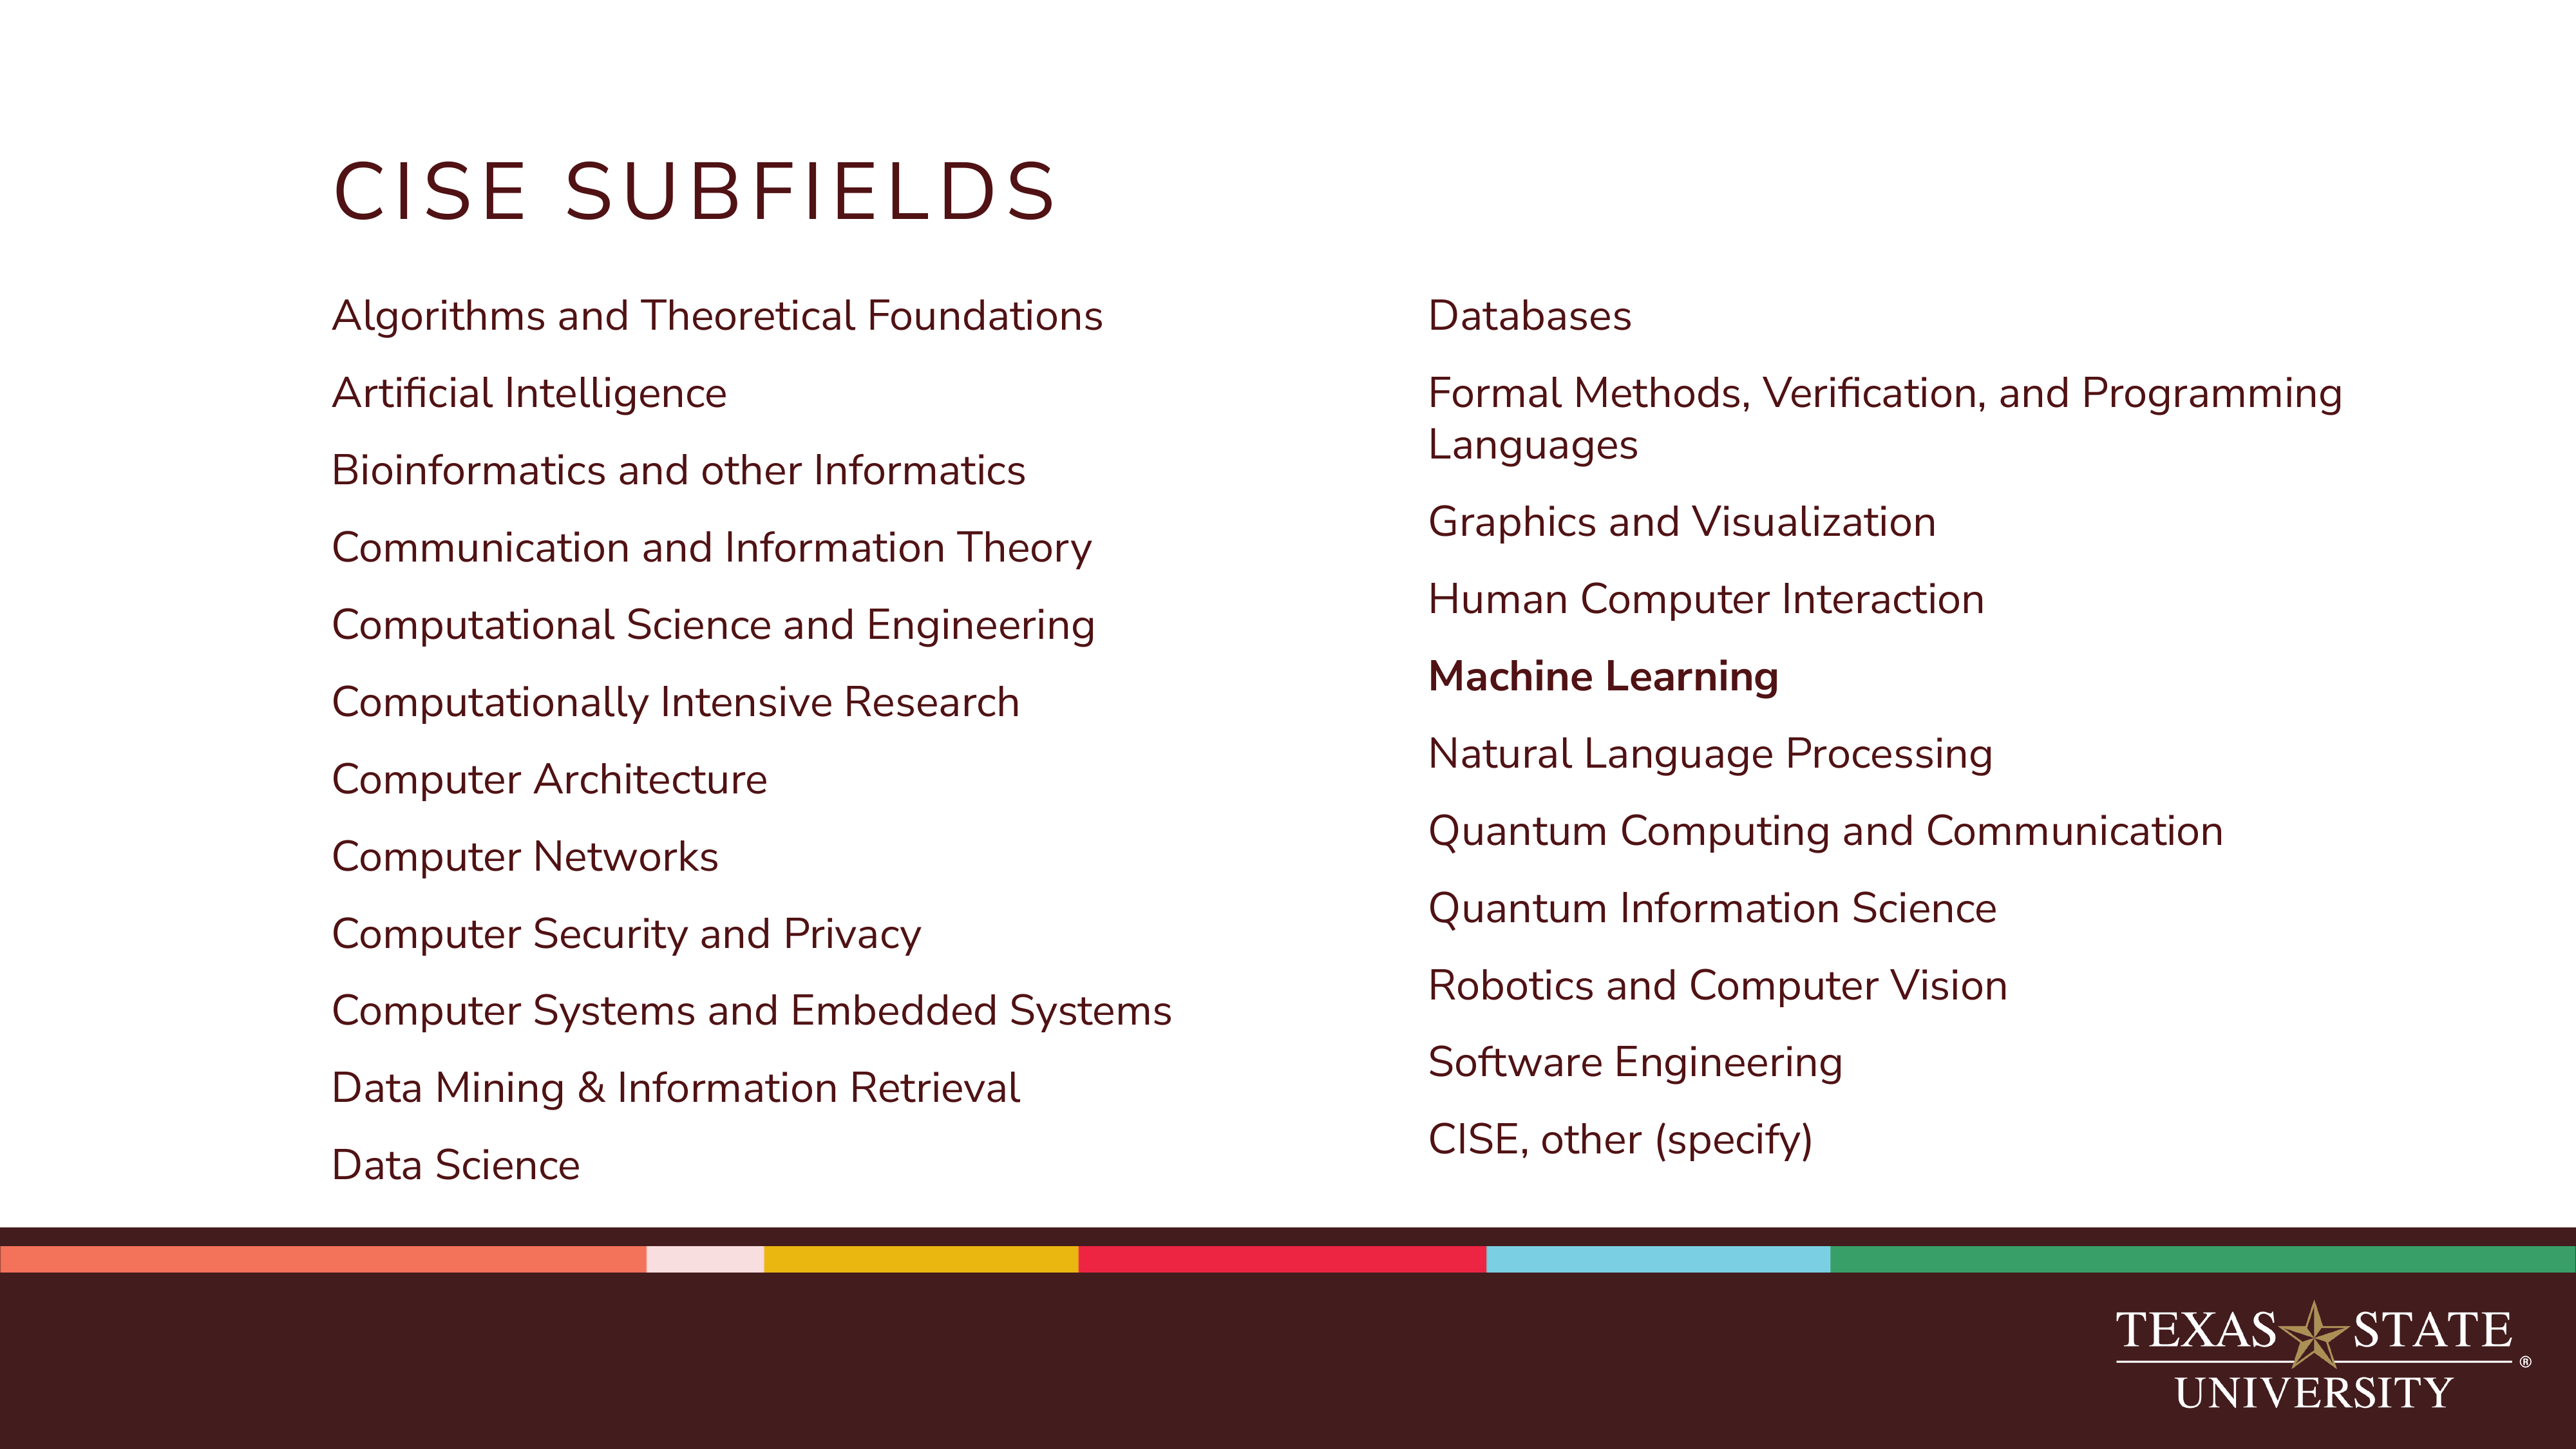

# CISE SUBFIELDS
Algorithms and Theoretical Foundations

Artificial Intelligence

Bioinformatics and other Informatics

Communication and Information Theory

Computational Science and Engineering

Computationally Intensive Research

Computer Architecture

Computer Networks

Computer Security and Privacy

Computer Systems and Embedded Systems

Data Mining & Information Retrieval

Data Science

Databases

Formal Methods, Verification, and Programming Languages

Graphics and Visualization

Human Computer Interaction

Machine Learning

Natural Language Processing

Quantum Computing and Communication

Quantum Information Science

Robotics and Computer Vision

Software Engineering

CISE, other (specify)